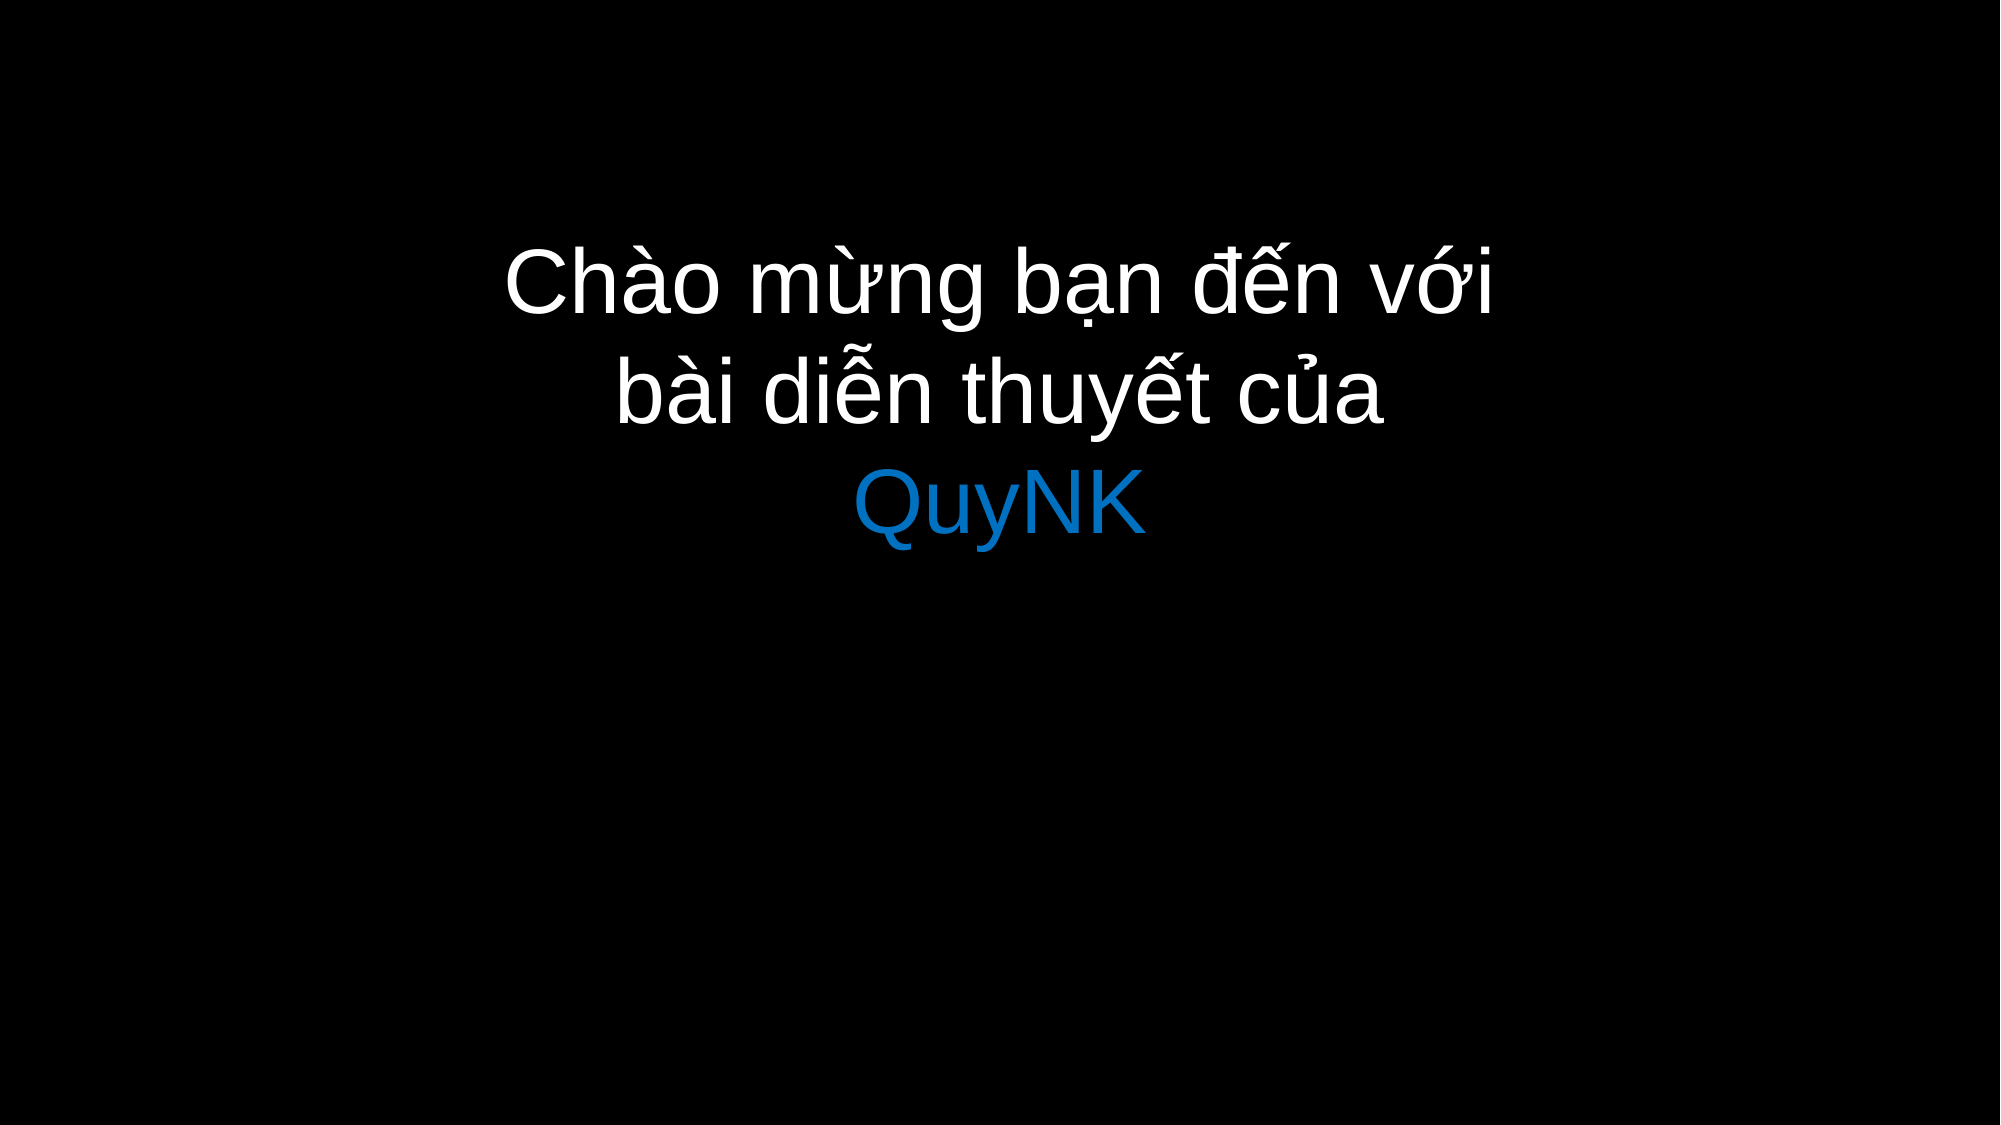

Chào mừng bạn đến với bài diễn thuyết của QuyNK